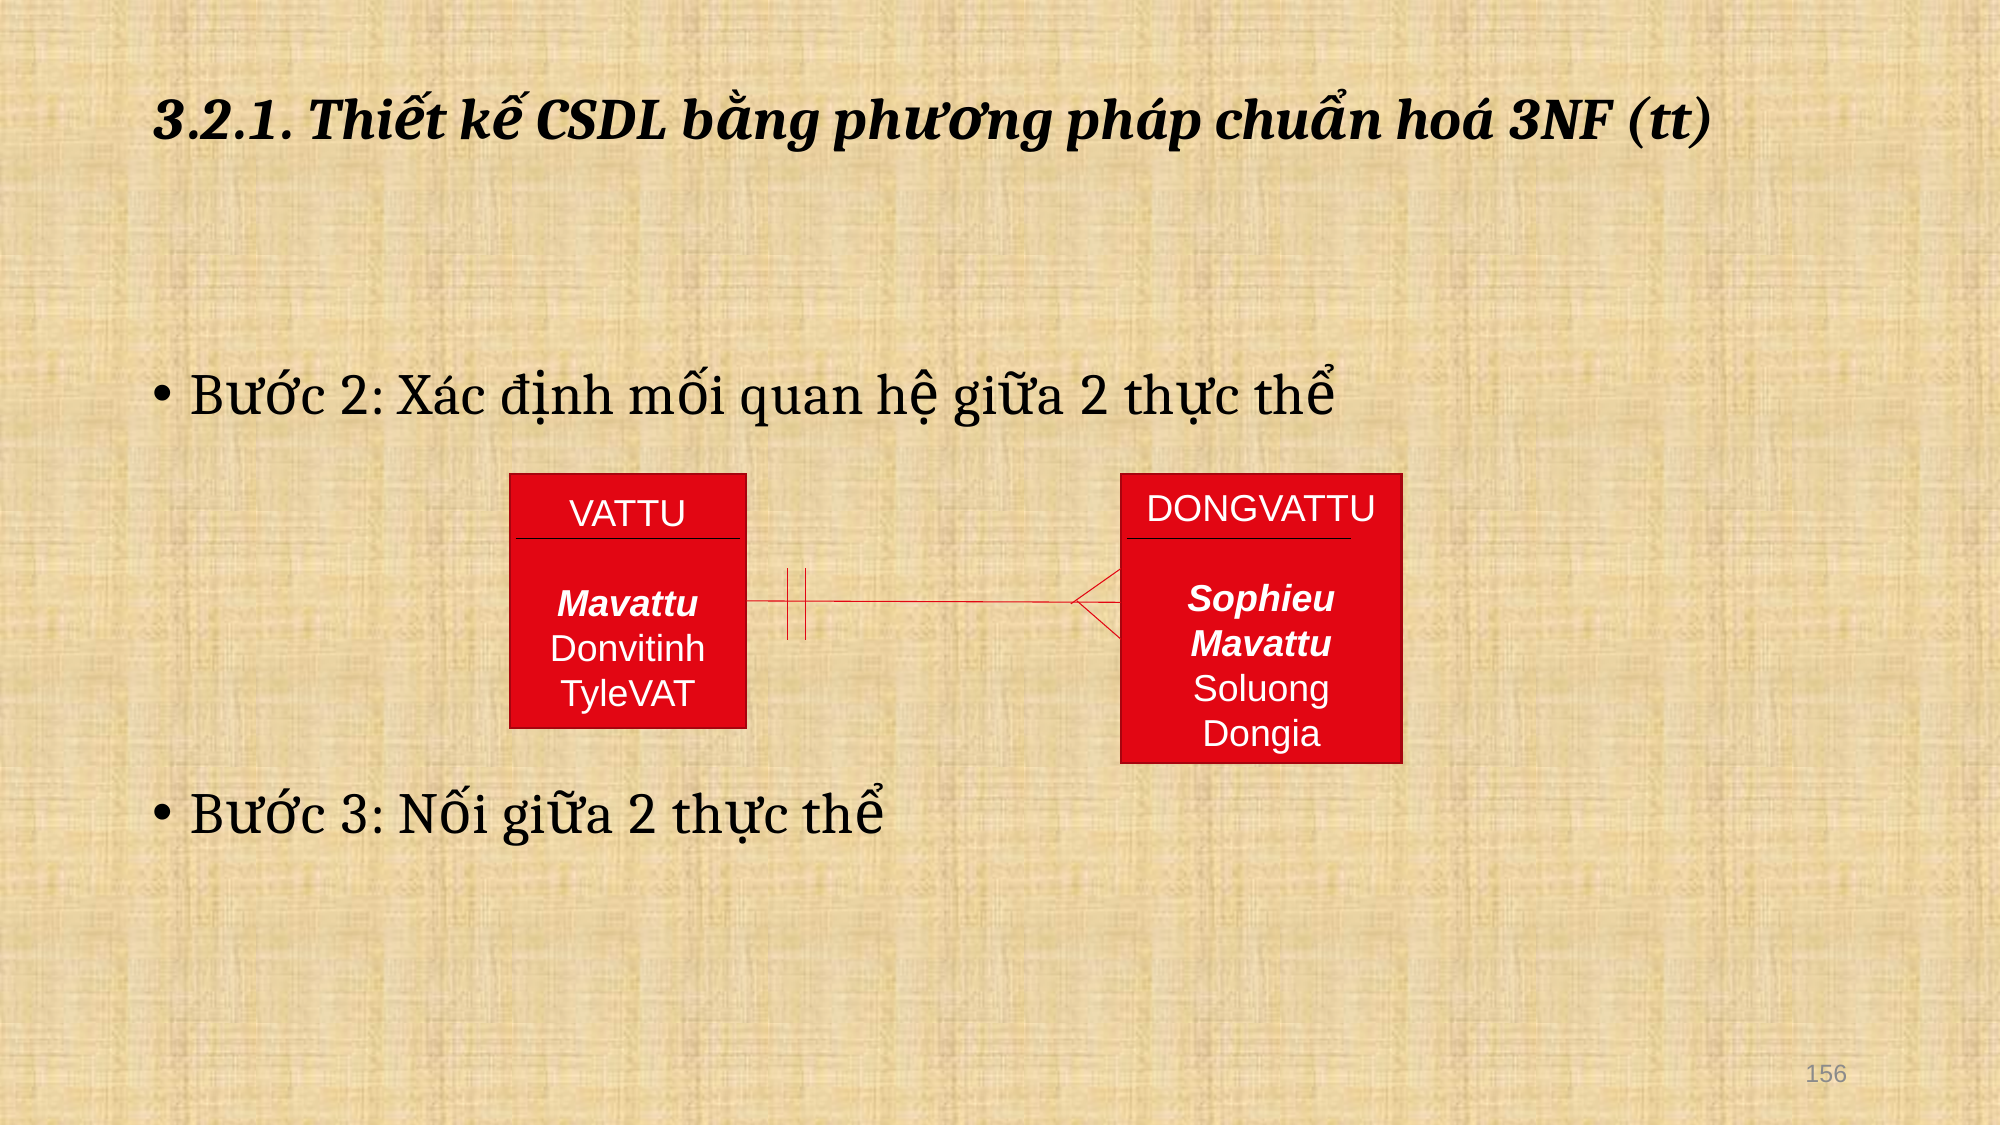

# 3.2.1. Thiết kế CSDL bằng phương pháp chuẩn hoá 3NF (tt)
Bước 2: Xác định mối quan hệ giữa 2 thực thể

Bước 3: Nối giữa 2 thực thể

VATTU

Mavattu
Donvitinh
TyleVAT
DONGVATTU

Sophieu
Mavattu
Soluong
Dongia
156